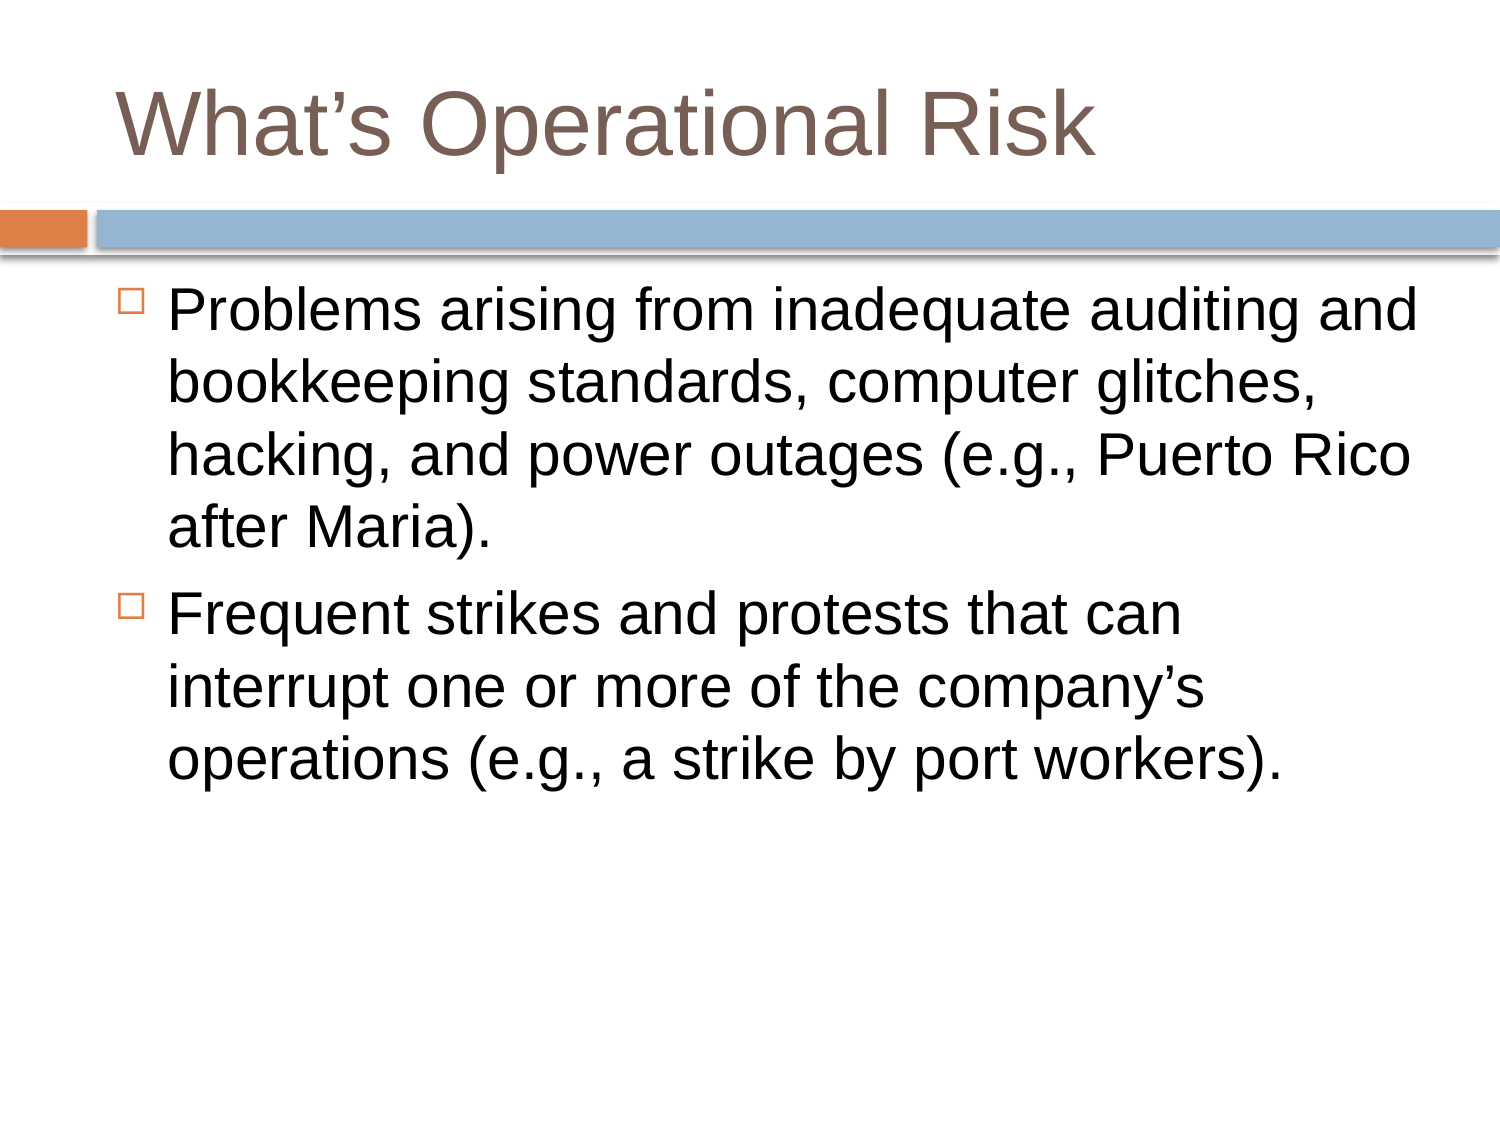

# What’s Operational Risk
Problems arising from inadequate auditing and bookkeeping standards, computer glitches, hacking, and power outages (e.g., Puerto Rico after Maria).
Frequent strikes and protests that can interrupt one or more of the company’s operations (e.g., a strike by port workers).